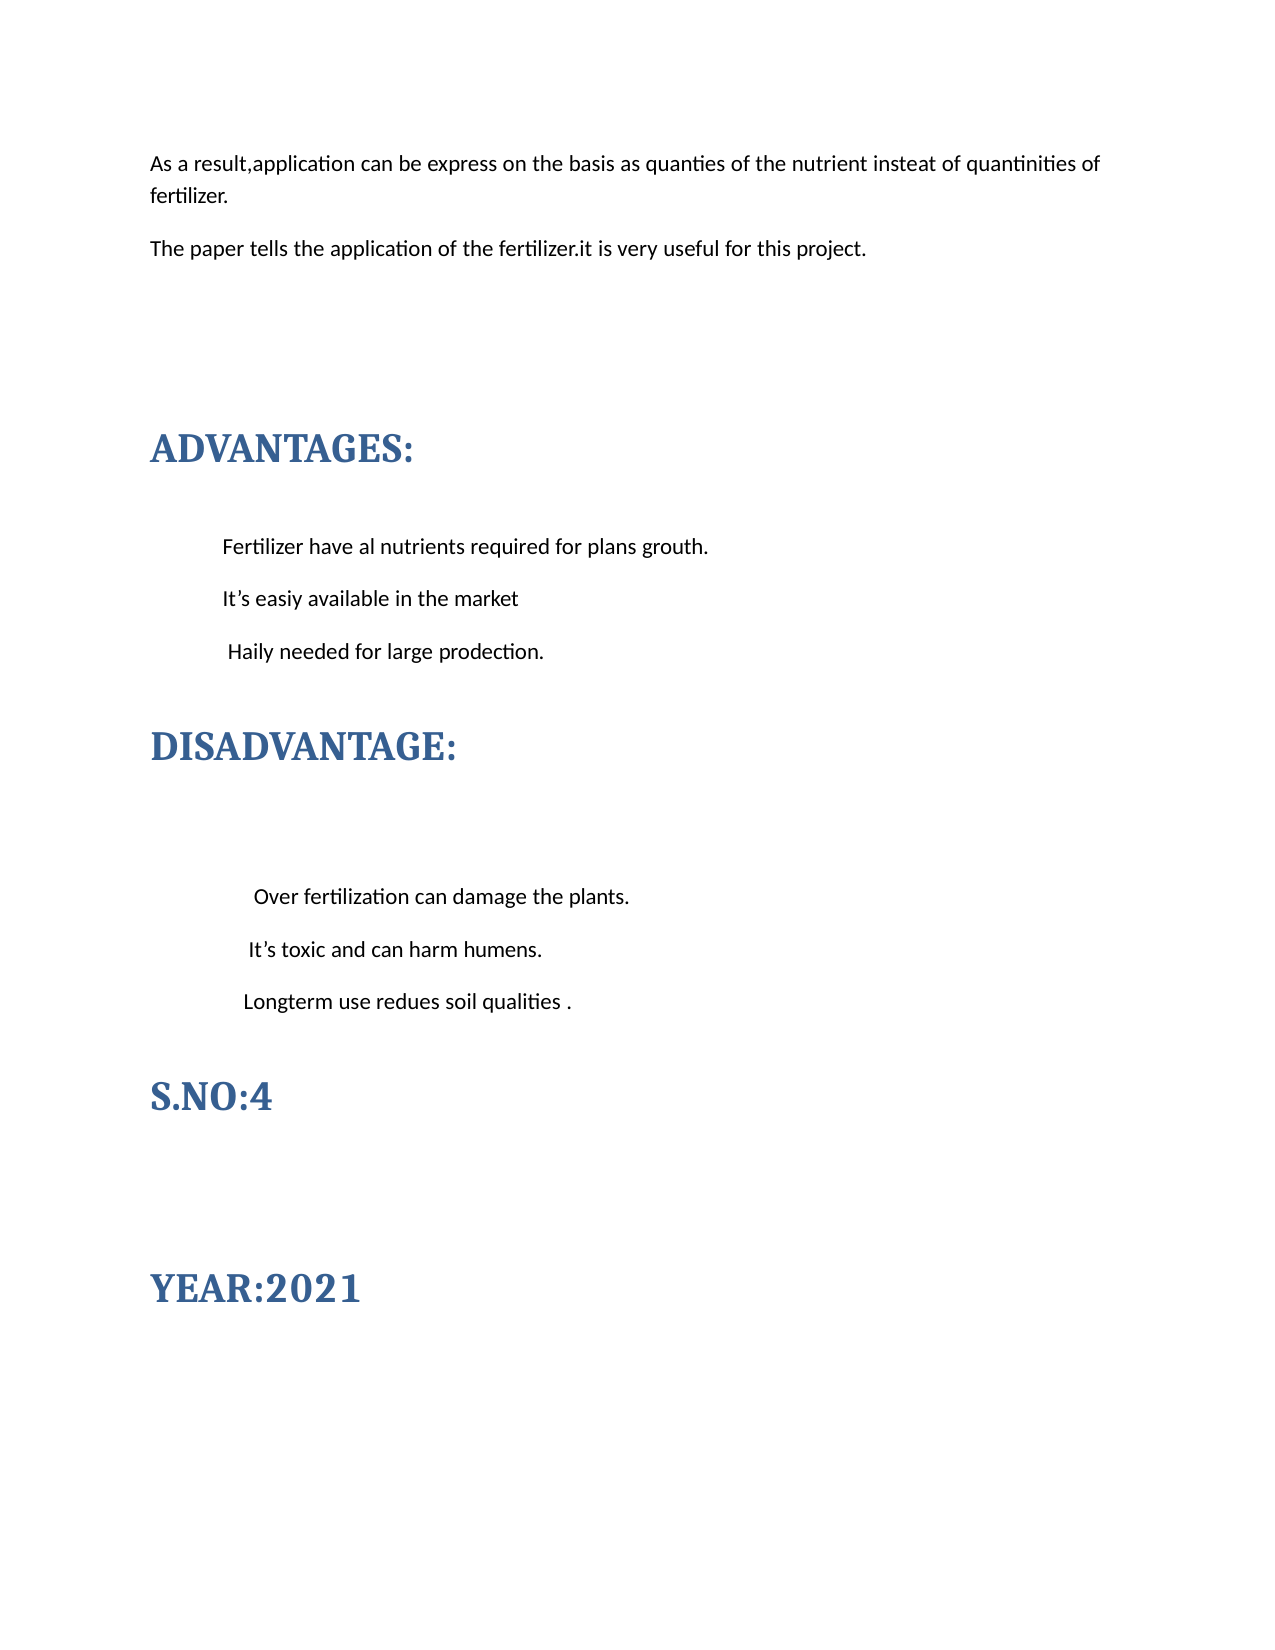

As a result,application can be express on the basis as quanties of the nutrient insteat of quantinities of fertilizer.

The paper tells the application of the fertilizer.it is very useful for this project.
ADVANTAGES:
Fertilizer have al nutrients required for plans grouth.

It’s easiy available in the market

Haily needed for large prodection.
DISADVANTAGE:
Over fertilization can damage the plants.

It’s toxic and can harm humens.

Longterm use redues soil qualities .
S.NO:4
YEAR:2021